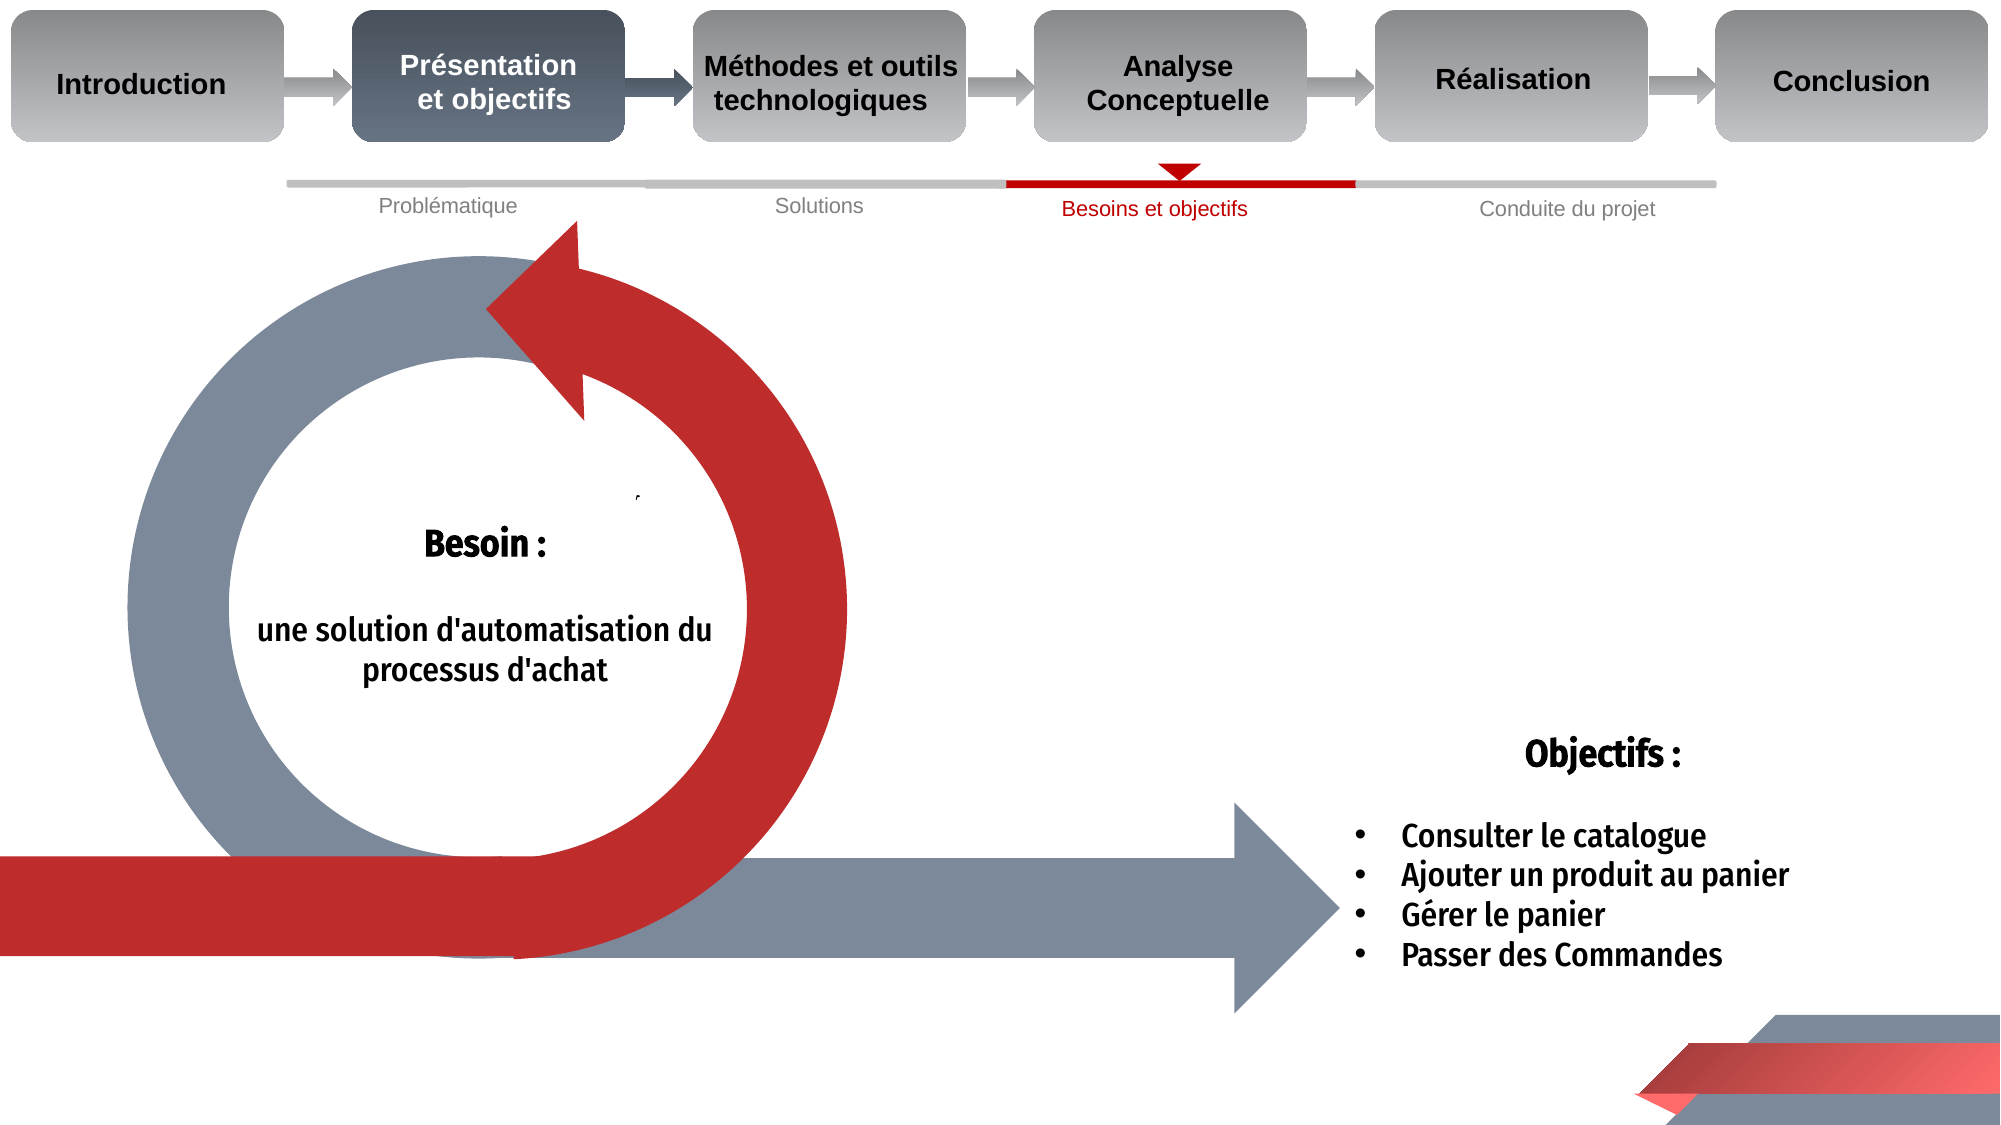

Méthodes et outils technologiques
Analyse  Conceptuelle
Présentation  et objectifs
Introduction
Réalisation
Conclusion

Problématique
Solutions
Besoins et objectifs
Conduite du projet

Besoin :

une solution d'automatisation du processus d'achat

Objectifs :

Consulter le catalogue
Ajouter un produit au panier
Gérer le panier
Passer des Commandes